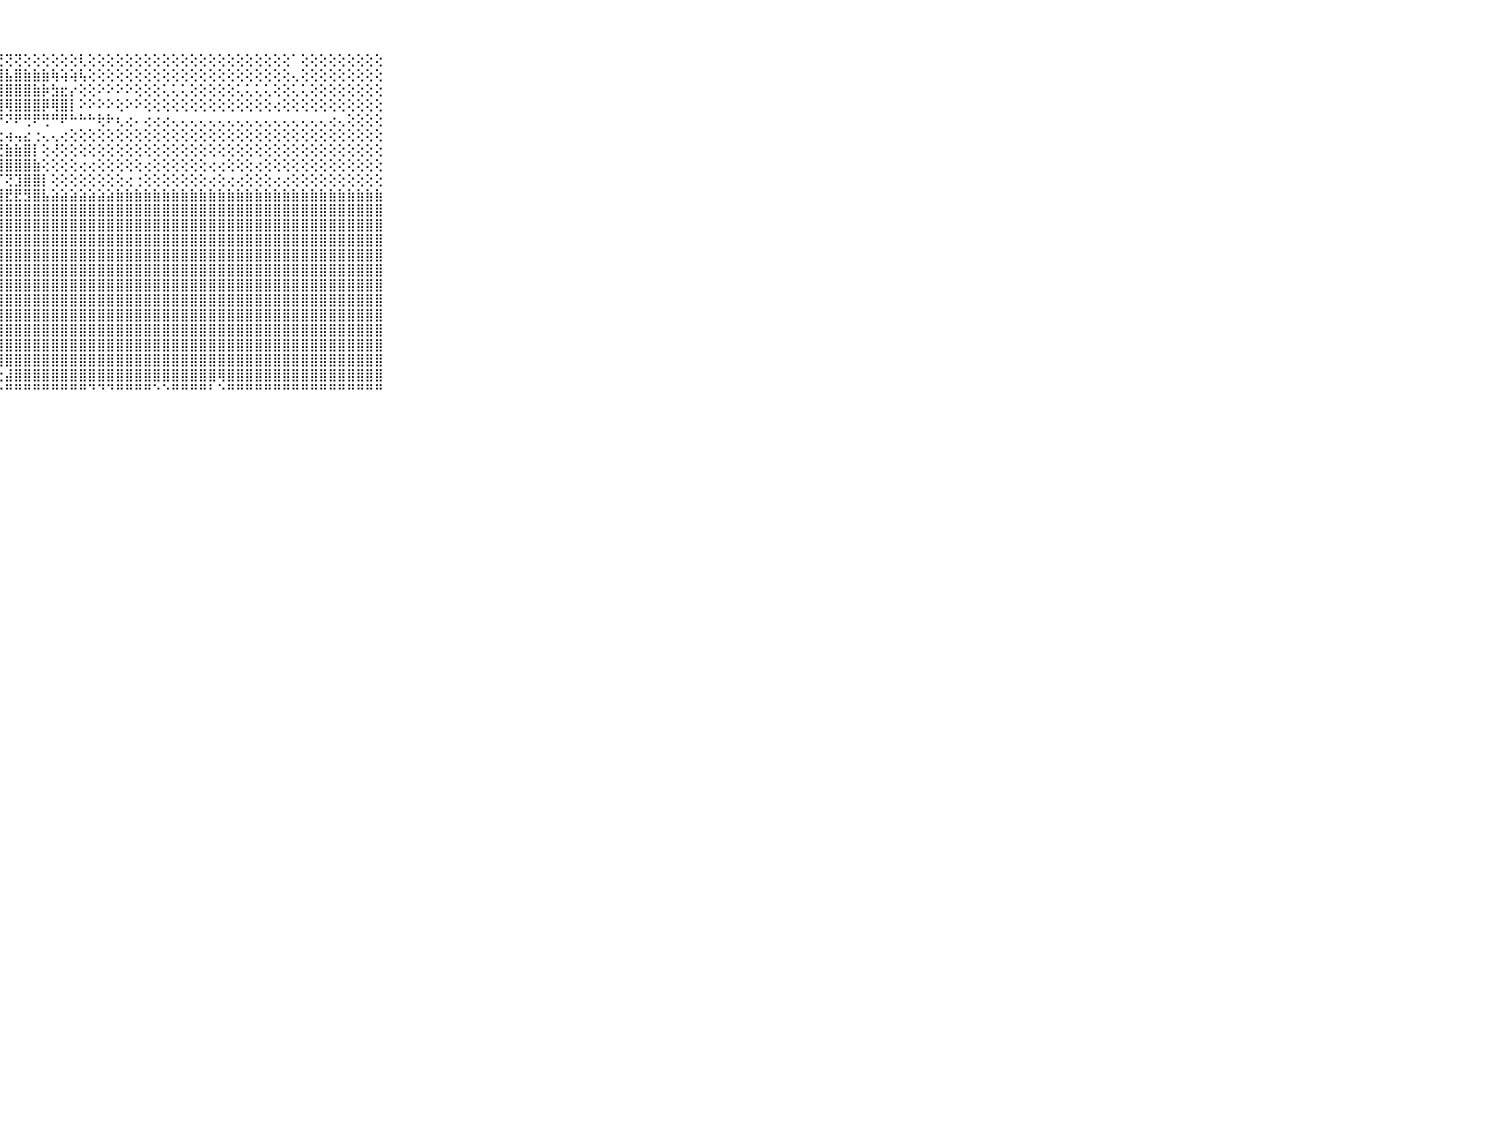

⠀⠀⠀⠀⠀⠀⠀⠀⠀⠀⠀⣽⣿⣿⣿⣿⣿⣿⣿⣿⣿⣿⣿⣿⣿⡿⢟⢟⢝⢝⢕⢕⢕⢕⢕⢕⢇⢕⢕⢕⢕⢕⢕⢕⢕⢕⢕⢕⢕⢕⢕⢕⢕⢕⢕⢕⢕⢕⢕⠁⢕⢕⢕⢕⢕⢕⢕⢕⢕⠀⠀⠀⠀⠀⠀⠀⠀⠀⠀⠀⠀
⠀⠀⠀⠀⠀⠀⠀⠀⠀⠀⠀⣹⣻⣻⣟⣟⣟⣟⡟⢿⢿⢿⢿⢟⢟⢫⣿⣿⣧⣿⣷⣷⣷⢷⢵⢵⢧⢕⢕⢕⢕⢕⢕⢕⢕⢕⢕⢕⢕⢕⢕⢕⢕⢕⢕⢕⢕⢕⢕⢄⢕⢕⢕⢕⢕⢕⢕⢕⢕⠀⠀⠀⠀⠀⠀⠀⠀⠀⠀⠀⠀
⠀⠀⠀⠀⠀⠀⠀⠀⠀⠀⠀⣿⣿⣿⣿⣽⣽⣽⣽⡝⢕⢕⢕⢕⢕⣵⣿⣿⣿⣿⣿⣷⡷⣳⣖⡔⢕⢕⠕⠕⠕⠕⢕⢕⢕⢅⢅⢅⢕⢕⢕⢕⢕⢅⢅⢅⢅⢕⢕⢅⢅⢕⢕⢕⢕⢕⢕⢕⢕⠀⠀⠀⠀⠀⠀⠀⠀⠀⠀⠀⠀
⠀⠀⠀⠀⠀⠀⠀⠀⠀⠀⠀⣿⣿⣿⣿⣟⣛⣓⣃⢑⢑⢕⢕⠕⢸⣿⣿⣿⢿⣿⣿⣿⡿⢿⣿⡇⠕⠕⠕⠕⢕⠕⠕⢕⢕⢕⢕⢕⢕⢕⢕⢕⢕⢕⢕⢕⢕⢔⢕⢕⢕⢕⢕⢕⢕⢕⢕⢕⢕⠀⠀⠀⠀⠀⠀⠀⠀⠀⠀⠀⠀
⠀⠀⠀⠀⠀⠀⠀⠀⠀⠀⠀⠀⠑⠁⢈⠉⠉⠉⠍⠍⠉⠉⠉⠉⠝⢝⢝⠝⠝⠟⢛⠟⢛⠛⠟⠓⠓⠓⢗⠗⢆⢔⠄⢔⢔⢔⢄⢄⢄⢄⢄⢄⢄⢄⢄⢄⢄⢄⢄⢄⢄⢄⢄⢔⢄⢕⢕⢕⢕⠀⠀⠀⠀⠀⠀⠀⠀⠀⠀⠀⠀
⠀⠀⠀⠀⠀⠀⠀⠀⠀⠀⠀⢀⢀⢀⢐⢐⠔⠔⠀⢀⠄⠄⢄⠄⢄⢄⢰⢕⢴⢤⣔⢐⢄⢄⢔⢕⢕⢕⢕⢕⢕⢕⢕⢕⢕⢕⢕⢕⢕⢕⢕⢕⢕⢕⢕⢕⢕⢕⢕⢕⢕⢕⢕⢕⢕⢕⢕⢕⢕⠀⠀⠀⠀⠀⠀⠀⠀⠀⠀⠀⠀
⠀⠀⠀⠀⠀⠀⠀⠀⠀⠀⠀⢅⢕⢕⢕⢕⢕⢕⢕⢕⢕⢕⢕⢕⢕⢕⢕⣜⣷⣷⣿⡇⢕⢜⢕⢕⢕⢕⢕⢕⢕⢕⢕⢕⢕⢕⢕⢕⢕⢕⢕⢕⢕⢕⢕⢕⢕⢕⢕⢕⢕⢕⢕⢕⢕⢕⢕⢕⢕⠀⠀⠀⠀⠀⠀⠀⠀⠀⠀⠀⠀
⠀⠀⠀⠀⠀⠀⠀⠀⠀⠀⠀⢕⢔⢔⢷⢶⢶⢷⢷⢔⢕⢕⢕⢕⢕⢕⣾⣿⣿⣿⣿⣷⢕⢕⢕⢕⢔⢔⢕⢕⢕⢕⢕⢔⢕⢕⢕⢕⢕⢕⢔⢔⢕⢕⢕⢔⢕⢕⢕⢕⢕⢕⢕⢕⢕⢕⢕⢕⢕⠀⠀⠀⠀⠀⠀⠀⠀⠀⠀⠀⠀
⠀⠀⠀⠀⠀⠀⠀⠀⠀⠀⠀⢀⢅⢕⢕⢅⢕⢕⢕⢕⢕⢕⢕⢕⢕⢱⣽⡏⢝⣹⣿⣿⡇⢕⢕⢕⢕⢕⢕⢕⢕⢔⢐⢕⢕⢕⢕⢕⢕⢕⢔⢕⢔⢔⢕⢕⢕⢔⢔⢕⢕⢕⢕⢕⢕⢕⢕⢕⢕⠀⠀⠀⠀⠀⠀⠀⠀⠀⠀⠀⠀
⠀⠀⠀⠀⠀⠀⠀⠀⠀⠀⠀⣵⣵⣵⣵⣵⣵⣵⣵⣵⣵⣵⣵⣵⣵⡿⣿⣿⣟⣟⣻⣿⣧⣵⣵⣵⣵⣵⣵⣵⣷⣷⣷⣷⣷⣷⣷⣷⣷⣷⣷⣷⣷⣷⣷⣷⣷⣷⣷⣷⣷⣷⣷⣷⣷⣷⣷⣷⣷⠀⠀⠀⠀⠀⠀⠀⠀⠀⠀⠀⠀
⠀⠀⠀⠀⠀⠀⠀⠀⠀⠀⠀⣿⣿⣿⣿⣿⣿⣿⣿⣿⣿⣿⣿⣿⣿⣿⡾⣻⣿⣿⣿⣿⣿⣿⣿⣿⣿⣿⣿⣿⣿⣿⣿⣿⣿⣿⣿⣿⣿⣿⣿⣿⣿⣿⣿⣿⣿⣿⣿⣿⣿⣿⣿⣿⣿⣿⣿⣿⣿⠀⠀⠀⠀⠀⠀⠀⠀⠀⠀⠀⠀
⠀⠀⠀⠀⠀⠀⠀⠀⠀⠀⠀⣿⢕⢕⣿⣿⣿⣿⣿⣿⣿⣿⣿⣿⣿⣿⣾⣿⣿⣿⣿⣿⣿⣿⣿⣿⣿⣿⣿⣿⣿⣿⣿⣿⣿⣿⣿⣿⣿⣿⣿⣿⣿⣿⣿⣿⣿⣿⣿⣿⣿⣿⣿⣿⣿⣿⣿⣿⣿⠀⠀⠀⠀⠀⠀⠀⠀⠀⠀⠀⠀
⠀⠀⠀⠀⠀⠀⠀⠀⠀⠀⠀⣿⢕⢜⣿⣿⣿⣿⣿⣿⣿⣿⣿⣿⣿⣿⣿⣿⣿⣿⣿⣿⣿⣿⣿⣿⣿⣿⣿⣿⣿⣿⣿⣿⣿⣿⣿⣿⣿⣿⣿⣿⣿⣿⣿⣿⣿⣿⣿⣿⣿⣿⣿⣿⣿⣿⣿⣿⣿⠀⠀⠀⠀⠀⠀⠀⠀⠀⠀⠀⠀
⠀⠀⠀⠀⠀⠀⠀⠀⠀⠀⠀⣿⢕⢕⣿⣿⣿⣿⣿⣿⣿⣿⣿⣿⣿⣿⣿⣿⣿⣿⣿⣿⣿⣿⣿⣿⣿⣿⣿⣿⣿⣿⣿⣿⣿⣿⣿⣿⣿⣿⣿⣿⣿⣿⣿⣿⣿⣿⣿⣿⣿⣿⣿⣿⣿⣿⣿⣿⣿⠀⠀⠀⠀⠀⠀⠀⠀⠀⠀⠀⠀
⠀⠀⠀⠀⠀⠀⠀⠀⠀⠀⠀⣿⢕⢕⣿⣿⣿⣿⣿⣿⣿⣿⣿⣿⣿⣿⣿⣿⣿⣿⣿⣿⣿⣿⣿⣿⣿⣿⣿⣿⣿⣿⣿⣿⣿⣿⣿⣿⣿⣿⣿⣿⣿⣿⣿⣿⣿⣿⣿⣿⣿⣿⣿⣿⣿⣿⣿⣿⣿⠀⠀⠀⠀⠀⠀⠀⠀⠀⠀⠀⠀
⠀⠀⠀⠀⠀⠀⠀⠀⠀⠀⠀⣿⢕⢕⣿⣿⣿⣿⣿⣿⣿⣿⣿⣿⣿⣿⣿⣿⣿⣿⣿⣿⣿⣿⣿⣿⣿⣿⣿⣿⣿⣿⣿⣿⣿⣿⣿⣿⣿⣿⣿⣿⣿⣿⣿⣿⣿⣿⣿⣿⣿⣿⣿⣿⣿⣿⣿⣿⣿⠀⠀⠀⠀⠀⠀⠀⠀⠀⠀⠀⠀
⠀⠀⠀⠀⠀⠀⠀⠀⠀⠀⠀⣿⢕⢕⣿⣿⣿⣿⣿⣿⣿⣿⣿⣿⣿⣿⣿⣿⣿⣿⣿⣿⣿⣿⣿⣿⣿⣿⣿⣿⣿⣿⣿⣿⣿⣿⣿⣿⣿⣿⣿⣿⣿⣿⣿⣿⣿⣿⣿⣿⣿⣿⣿⣿⣿⣿⣿⣿⣿⠀⠀⠀⠀⠀⠀⠀⠀⠀⠀⠀⠀
⠀⠀⠀⠀⠀⠀⠀⠀⠀⠀⠀⣿⢕⢕⣿⣿⣿⣿⣿⣿⣿⣿⣿⣿⣿⣿⣿⣿⣿⣿⣿⣿⣿⣿⣿⣿⣿⣿⣿⣿⣿⣿⣿⣿⣿⣿⣿⣿⣿⣿⣿⣿⣿⣿⣿⣿⣿⣿⣿⣿⣿⣿⣿⣿⣿⣿⣿⣿⣿⠀⠀⠀⠀⠀⠀⠀⠀⠀⠀⠀⠀
⠀⠀⠀⠀⠀⠀⠀⠀⠀⠀⠀⣿⢕⢕⣿⣿⣿⣿⣿⣿⣿⣿⣿⣿⣿⣿⣿⣿⣿⣿⣿⣿⣿⣿⣿⣿⣿⣿⣿⣿⣿⣿⣿⣿⣿⣿⣿⣿⣿⣿⣿⣿⣿⣿⣿⣿⣿⣿⣿⣿⣿⣿⣿⣿⣿⣿⣿⣿⣿⠀⠀⠀⠀⠀⠀⠀⠀⠀⠀⠀⠀
⠀⠀⠀⠀⠀⠀⠀⠀⠀⠀⠀⣿⣱⣵⣿⣿⡿⢟⢿⢿⣿⣿⣿⣿⣿⣿⣿⣿⣿⣿⣿⣿⣿⣿⣿⣿⣿⣿⣿⣿⣿⣿⣿⣿⣿⣿⣿⣿⣿⣿⣿⣿⣿⣿⣿⣿⣿⣿⣿⣿⣿⣿⣿⣿⣿⣿⣿⣿⣿⠀⠀⠀⠀⠀⠀⠀⠀⠀⠀⠀⠀
⠀⠀⠀⠀⠀⠀⠀⠀⠀⠀⠀⣿⣿⣿⣿⣿⢇⢕⢕⢕⢕⢝⢝⢝⢟⢿⢿⢿⣿⣿⣿⣿⣿⣿⣿⣿⣿⣿⣿⣿⣿⣿⣿⣿⣿⣿⣿⣿⣿⣿⣿⣿⣿⣿⣿⣿⣿⣿⣿⣿⣿⣿⣿⣿⣿⣿⣿⣿⣿⠀⠀⠀⠀⠀⠀⠀⠀⠀⠀⠀⠀
⠀⠀⠀⠀⠀⠀⠀⠀⠀⠀⠀⣿⣿⣿⣿⡕⢕⢕⢕⢕⢕⢕⢕⢕⢕⢕⢕⢕⣼⣿⣿⣿⣿⣿⣿⣿⣿⣿⣿⣿⣿⣿⣿⣿⣿⣿⣿⣿⣿⣿⣿⢿⣿⣿⣿⣿⣿⣿⣿⣿⣿⣿⣿⣿⣿⣿⣿⣿⣿⠀⠀⠀⠀⠀⠀⠀⠀⠀⠀⠀⠀
⠀⠀⠀⠀⠀⠀⠀⠀⠀⠀⠀⠘⠛⠛⠛⠛⠑⠑⠑⠑⠑⠑⠑⠑⠑⠑⠑⠑⠛⠛⠛⠛⠛⠛⠛⠛⠛⠙⠙⠙⠛⠛⠛⠛⠑⠑⠛⠛⠛⠛⠃⠑⠛⠛⠛⠛⠛⠛⠛⠛⠛⠛⠛⠛⠛⠛⠛⠛⠛⠀⠀⠀⠀⠀⠀⠀⠀⠀⠀⠀⠀